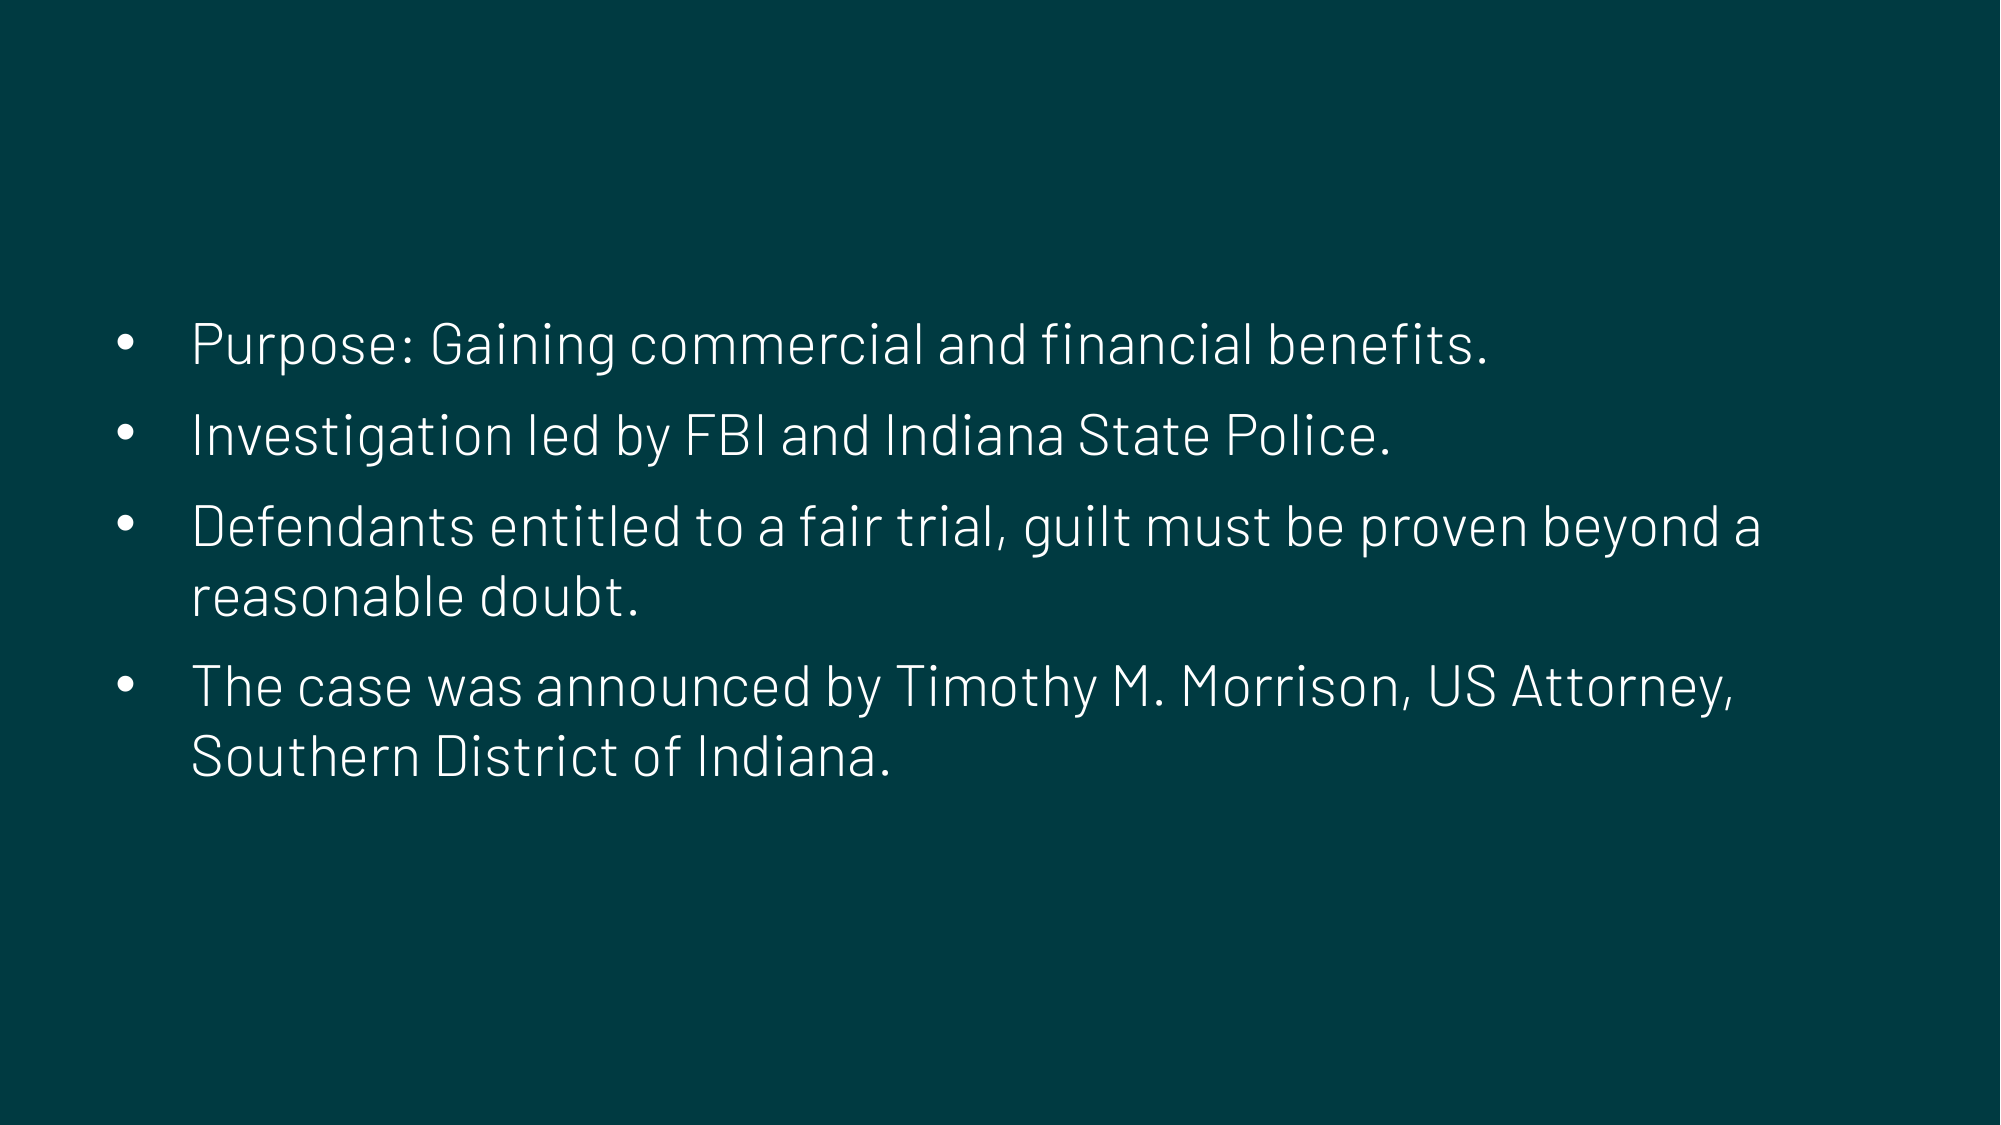

#
Purpose: Gaining commercial and financial benefits.
Investigation led by FBI and Indiana State Police.
Defendants entitled to a fair trial, guilt must be proven beyond a reasonable doubt.
The case was announced by Timothy M. Morrison, US Attorney, Southern District of Indiana.